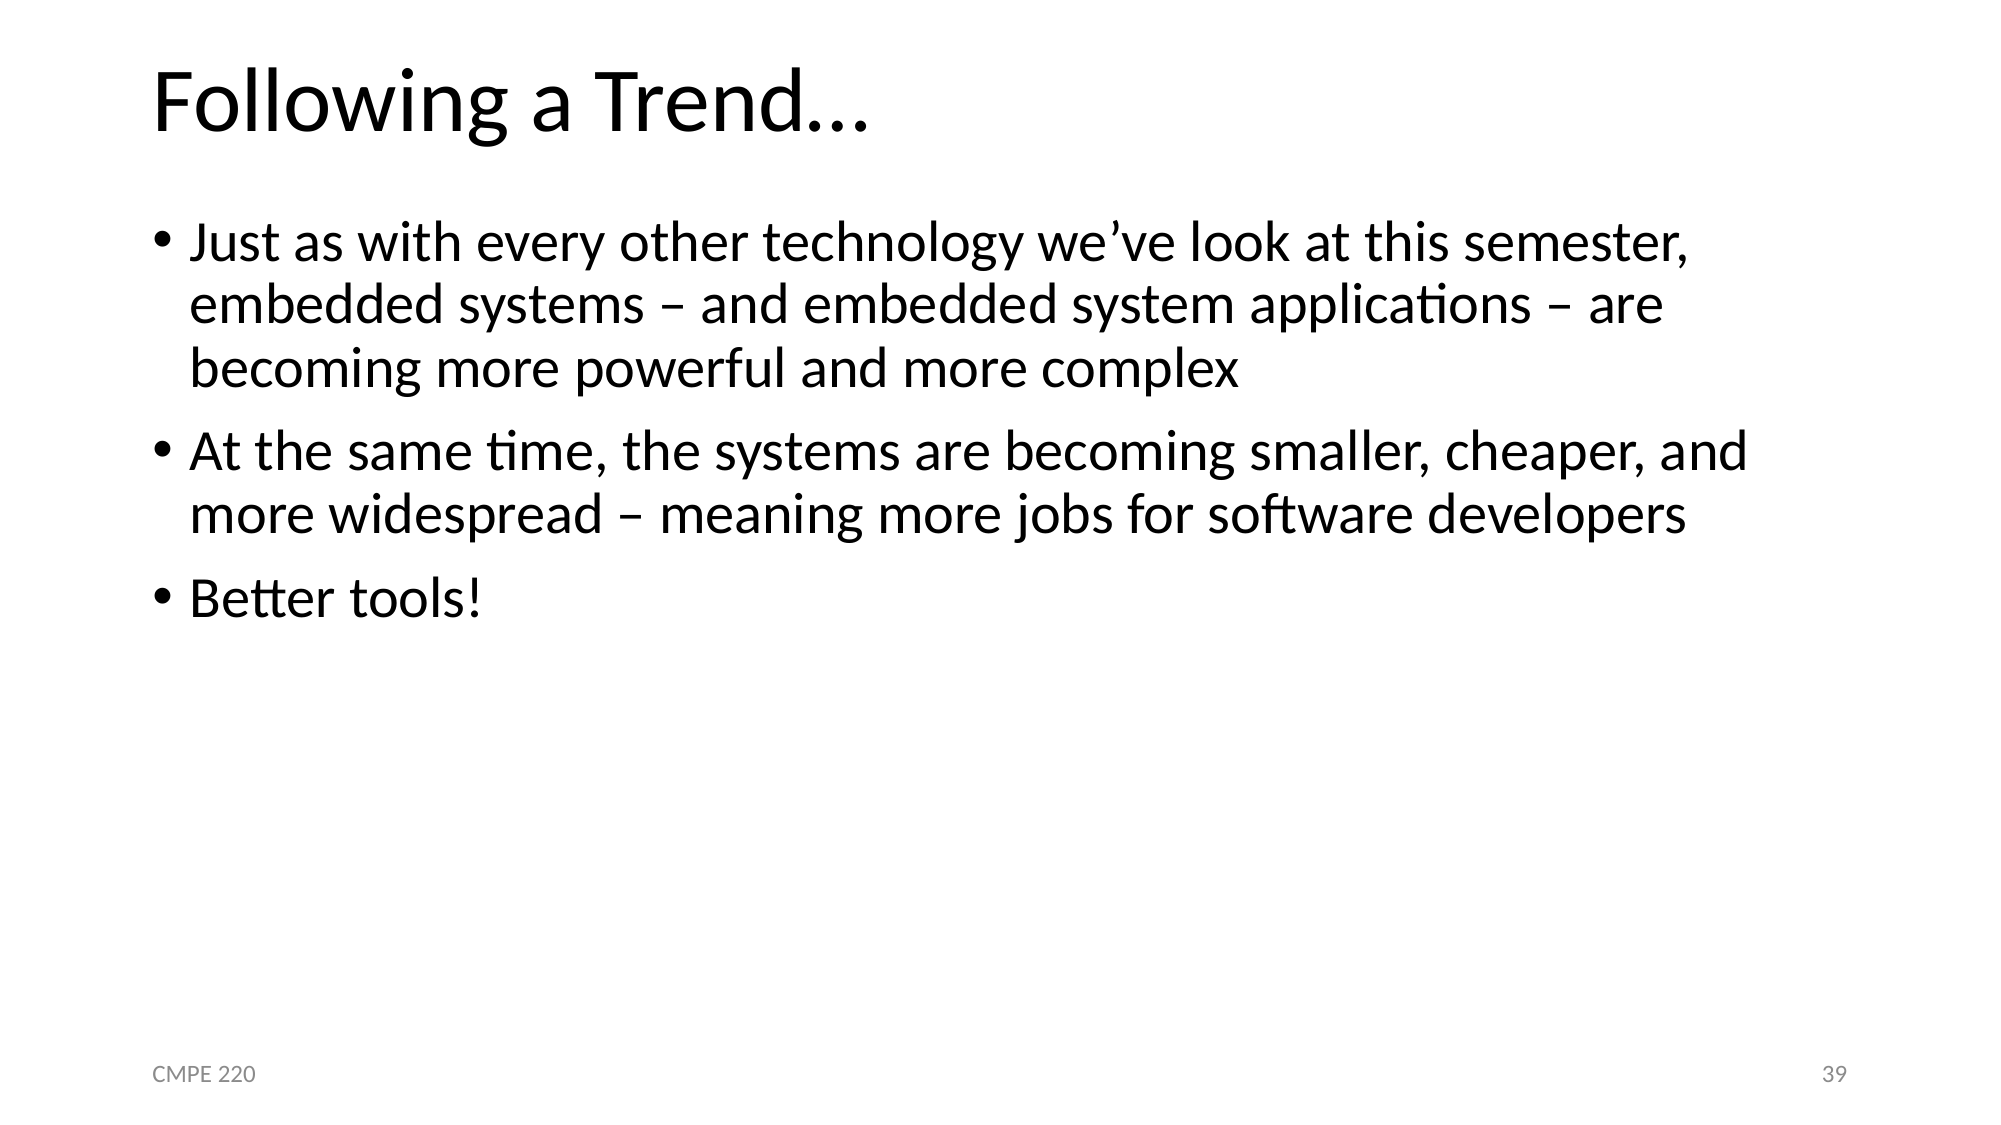

# Following a Trend…
Just as with every other technology we’ve look at this semester, embedded systems – and embedded system applications – are becoming more powerful and more complex
At the same time, the systems are becoming smaller, cheaper, and more widespread – meaning more jobs for software developers
Better tools!
CMPE 220
39